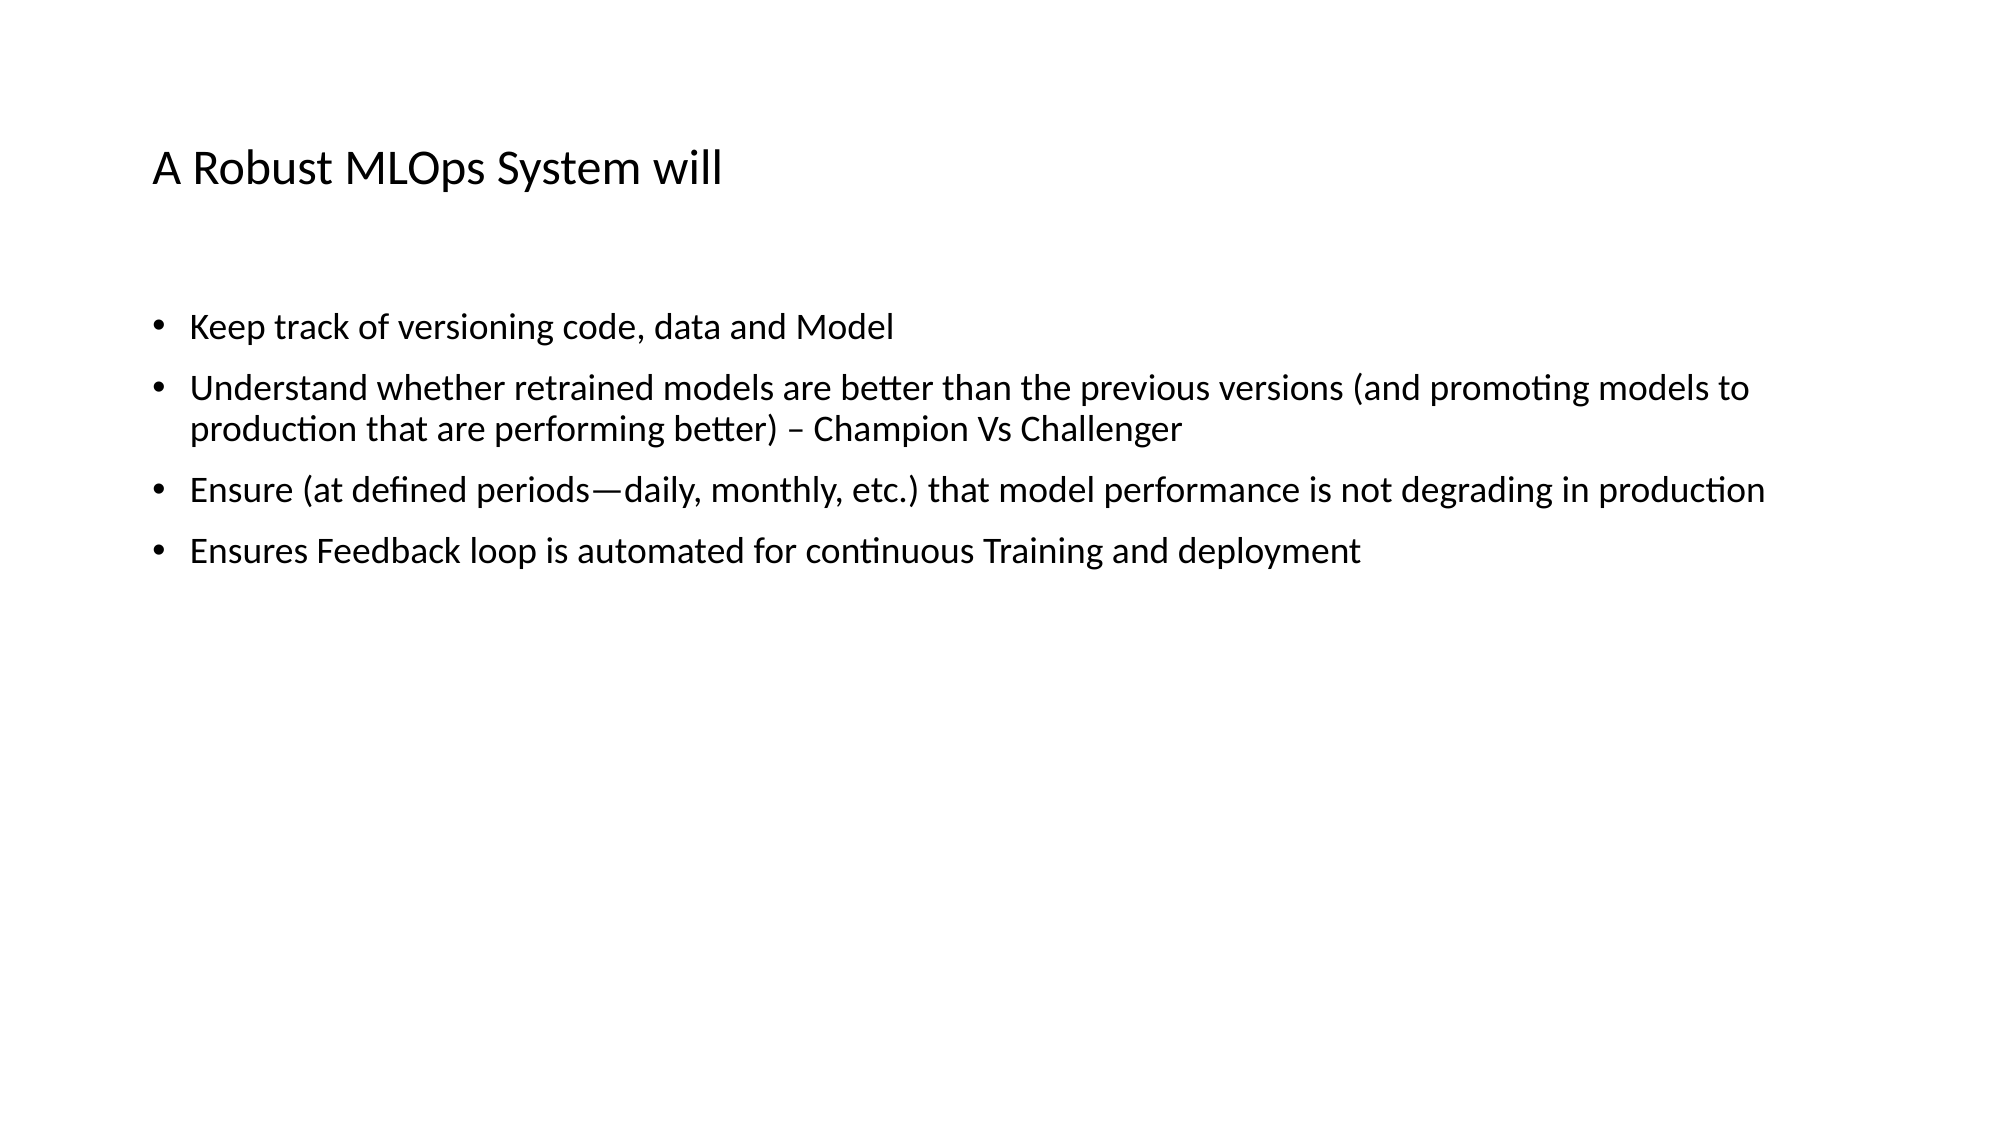

# A Robust MLOps System will
Keep track of versioning code, data and Model
Understand whether retrained models are better than the previous versions (and promoting models to production that are performing better) – Champion Vs Challenger
Ensure (at defined periods—daily, monthly, etc.) that model performance is not degrading in production
Ensures Feedback loop is automated for continuous Training and deployment